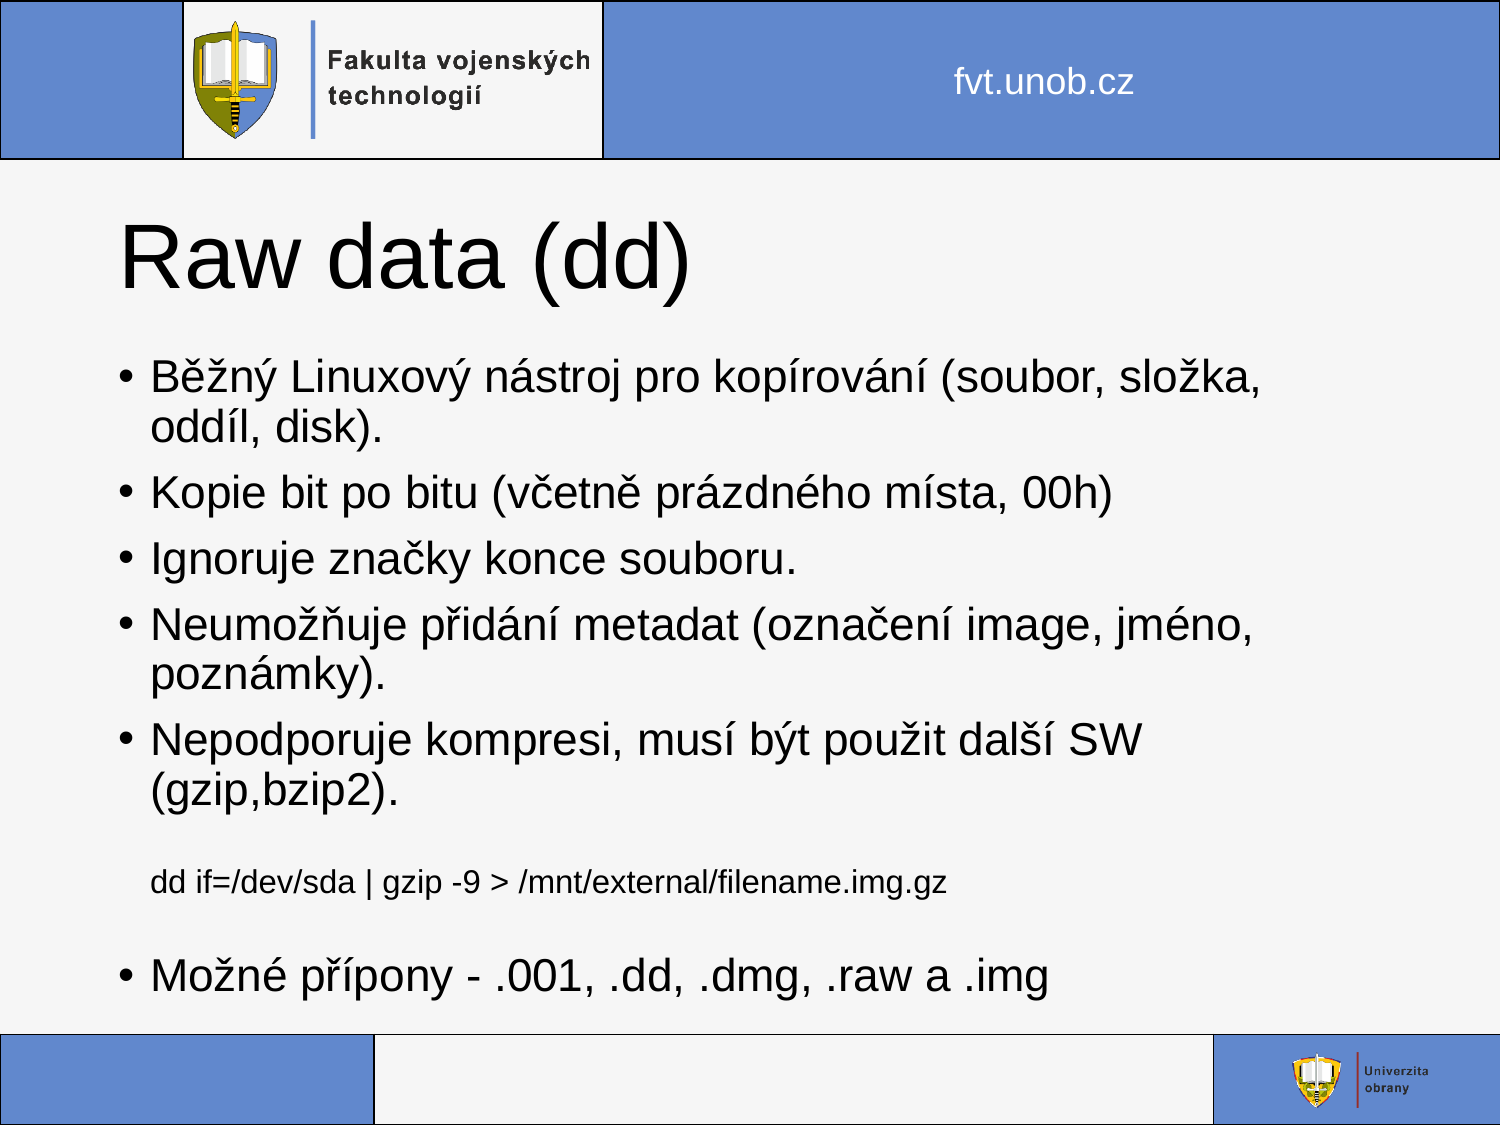

# Raw data (dd)
Běžný Linuxový nástroj pro kopírování (soubor, složka, oddíl, disk).
Kopie bit po bitu (včetně prázdného místa, 00h)
Ignoruje značky konce souboru.
Neumožňuje přidání metadat (označení image, jméno, poznámky).
Nepodporuje kompresi, musí být použit další SW (gzip,bzip2).
dd if=/dev/sda | gzip -9 > /mnt/external/filename.img.gz
Možné přípony - .001, .dd, .dmg, .raw a .img